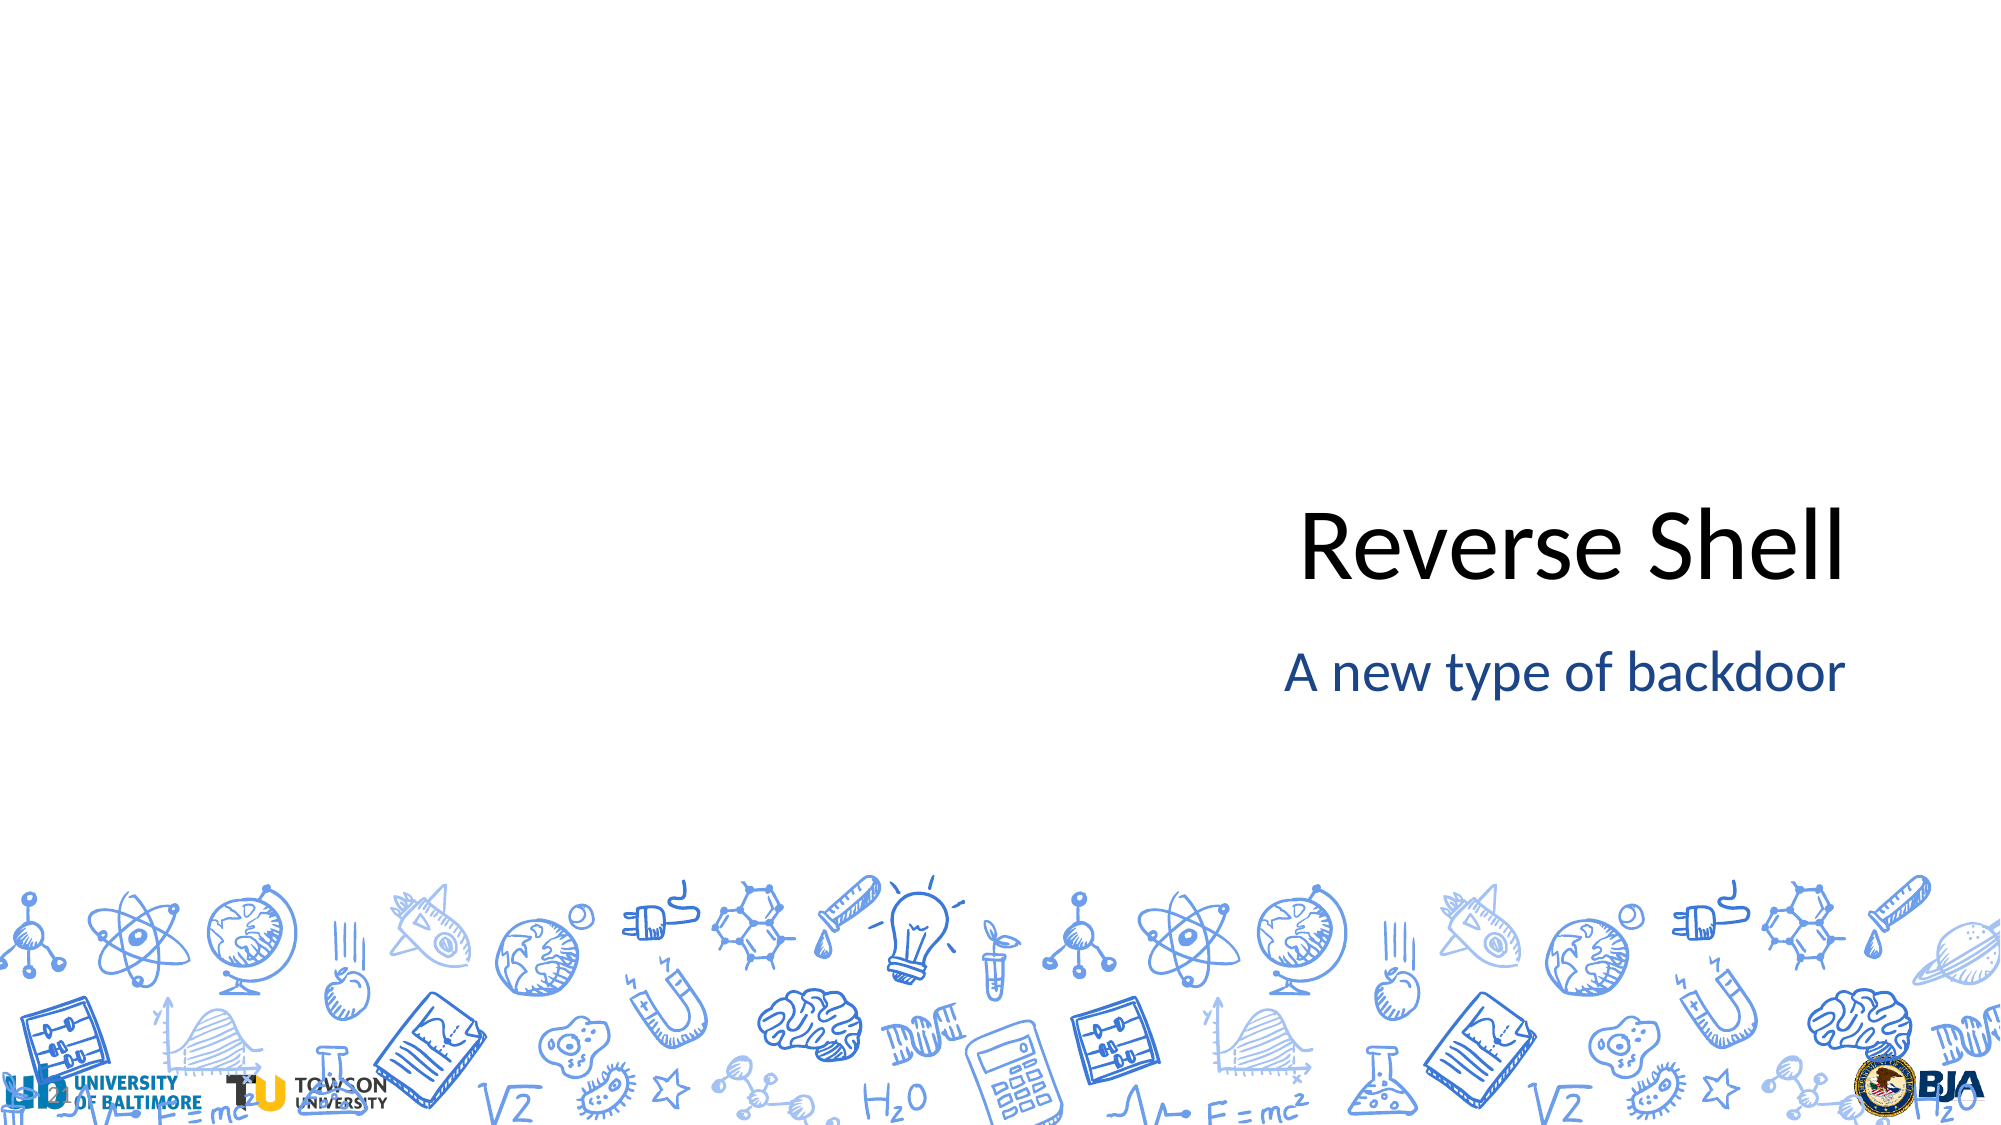

# Reverse Shell
A new type of backdoor
21